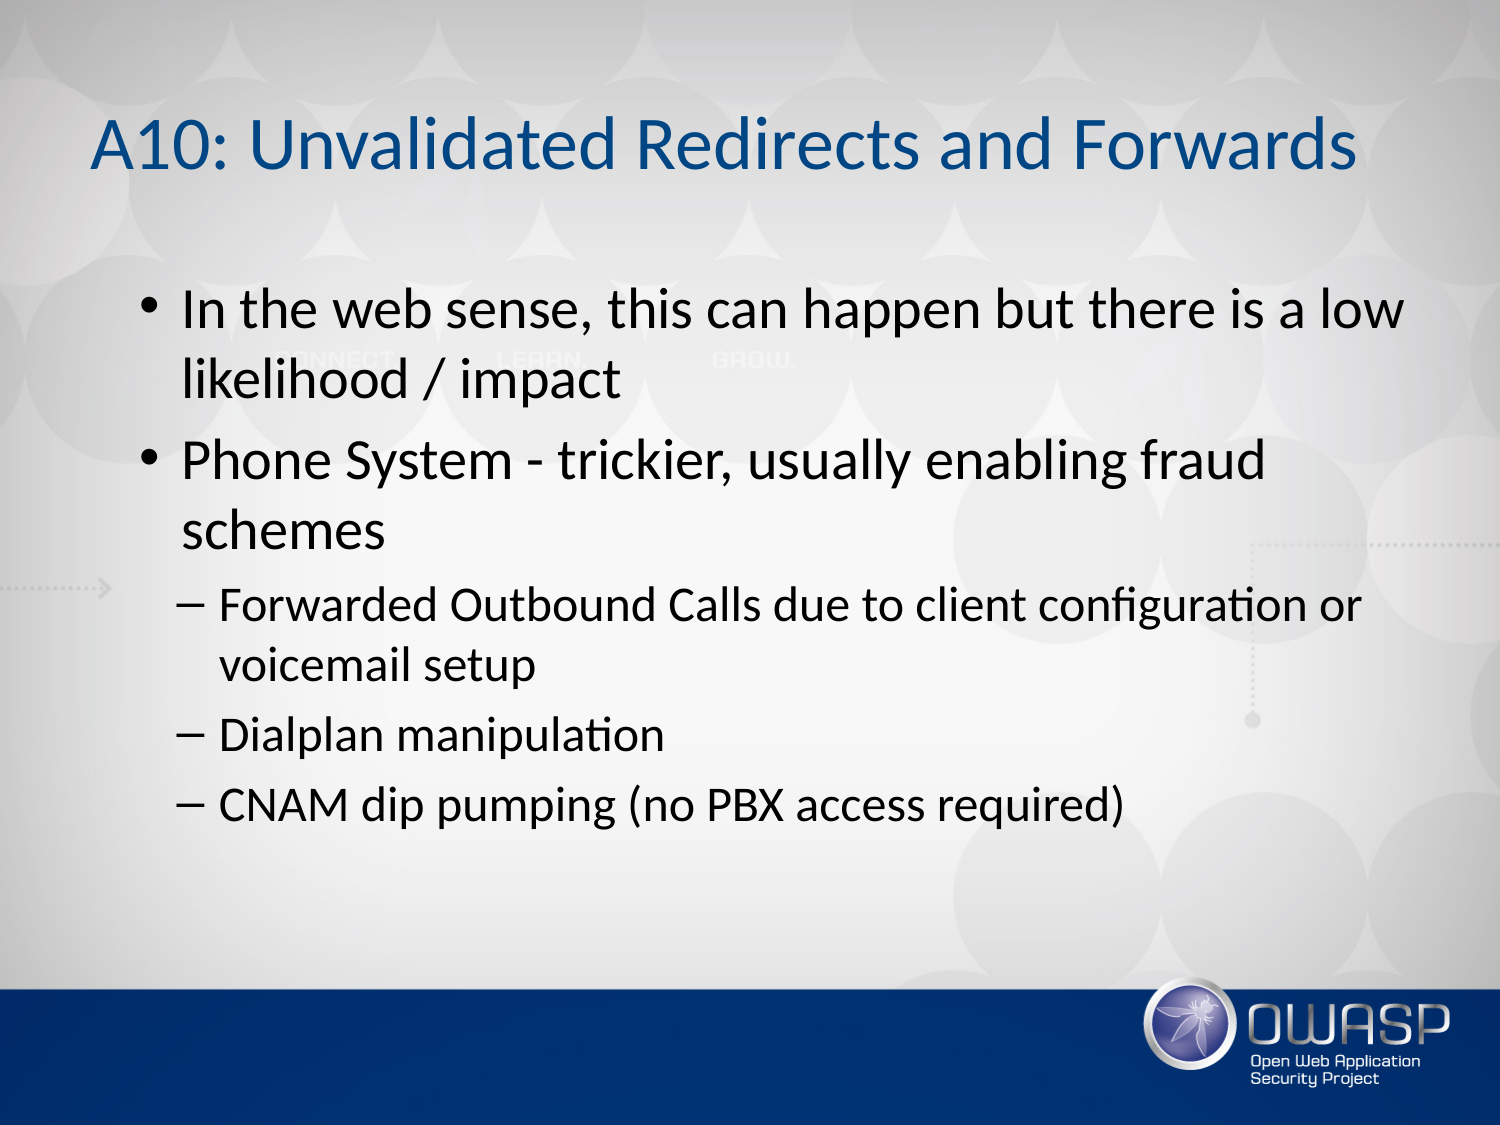

# A10: Unvalidated Redirects and Forwards
In the web sense, this can happen but there is a low likelihood / impact
Phone System - trickier, usually enabling fraud schemes
Forwarded Outbound Calls due to client configuration or voicemail setup
Dialplan manipulation
CNAM dip pumping (no PBX access required)